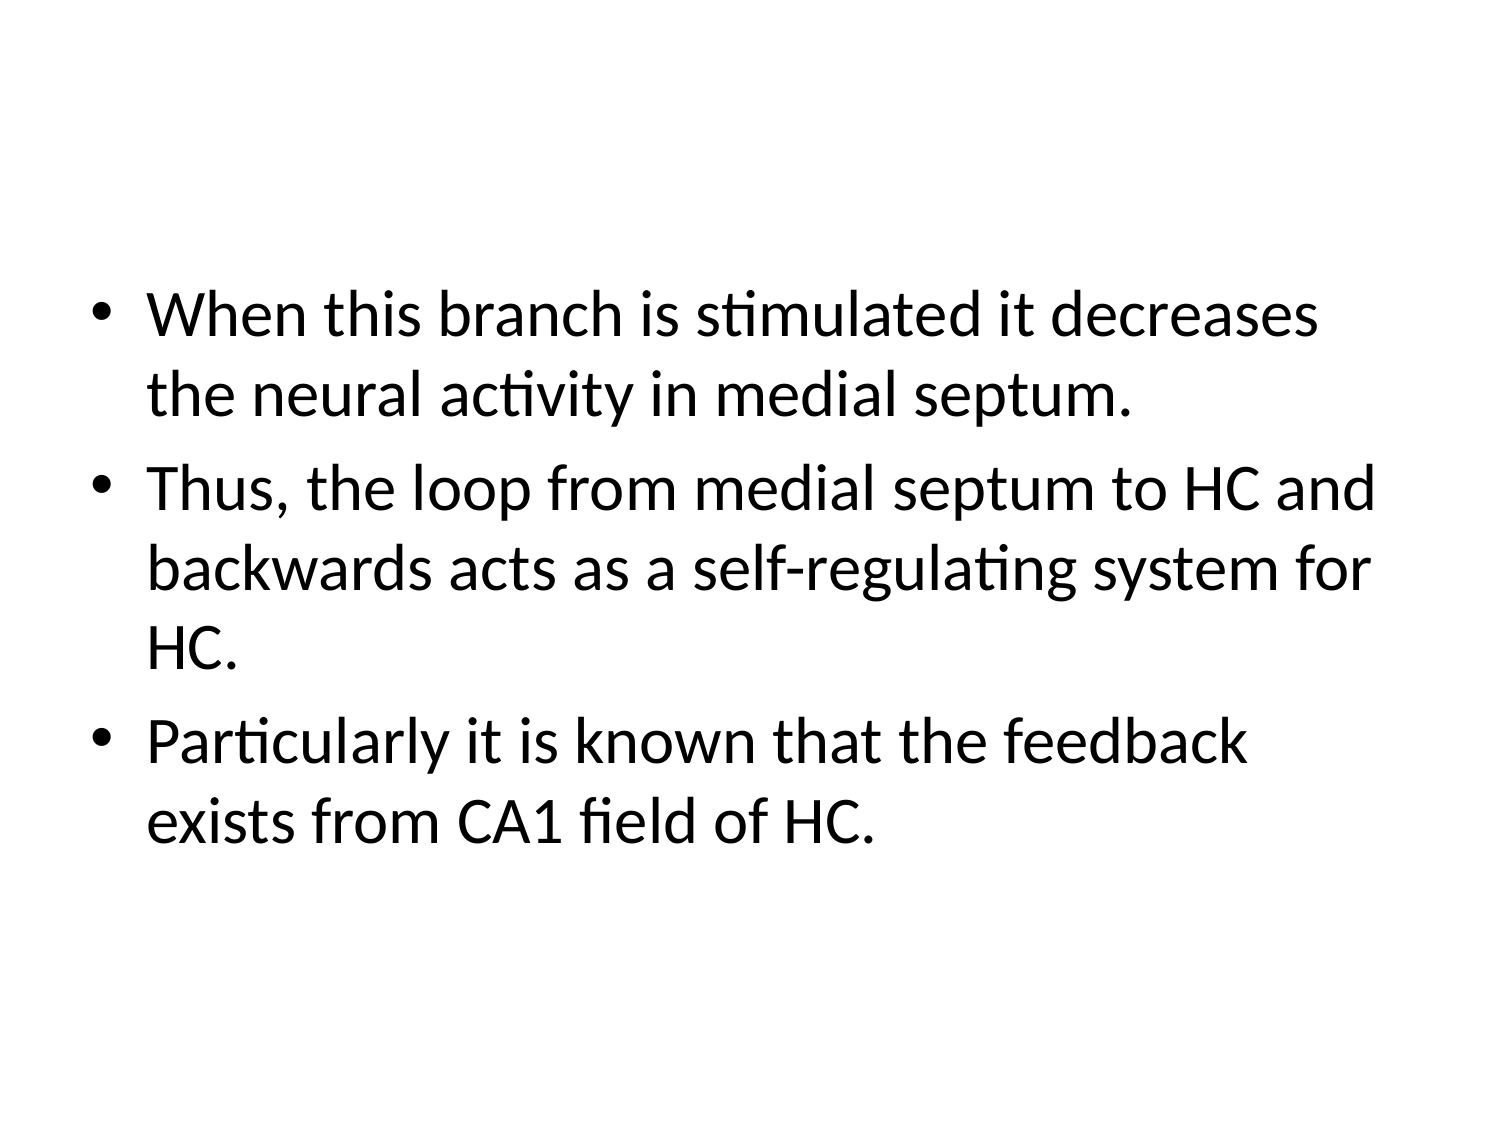

#
When this branch is stimulated it decreases the neural activity in medial septum.
Thus, the loop from medial septum to HC and backwards acts as a self-regulating system for HC.
Particularly it is known that the feedback exists from CA1 field of HC.